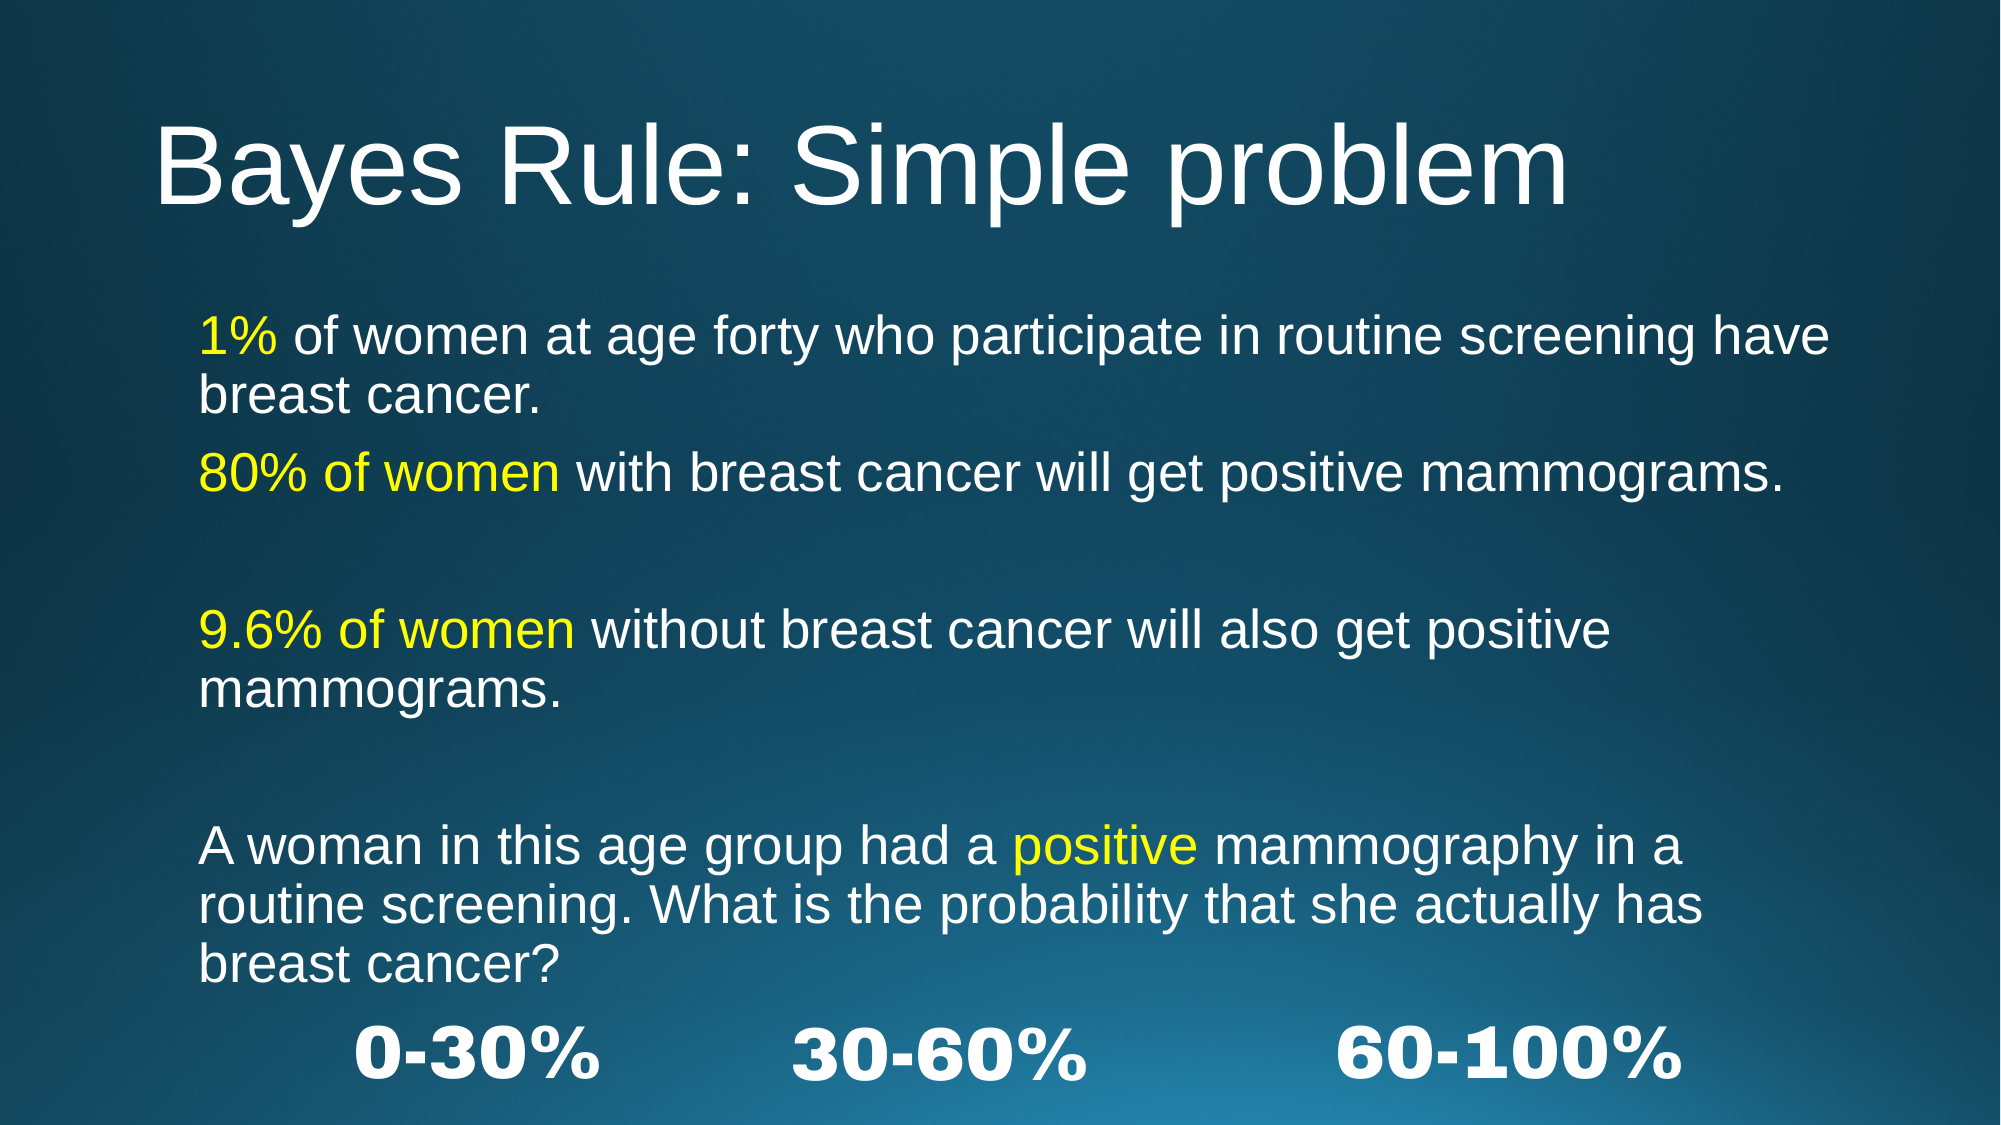

# Bayes Rule: Simple problem
1% of women at age forty who participate in routine screening have breast cancer.
80% of women with breast cancer will get positive mammograms.

9.6% of women without breast cancer will also get positive mammograms.

A woman in this age group had a positive mammography in a routine screening. What is the probability that she actually has breast cancer?
60-100%
0-30%
30-60%